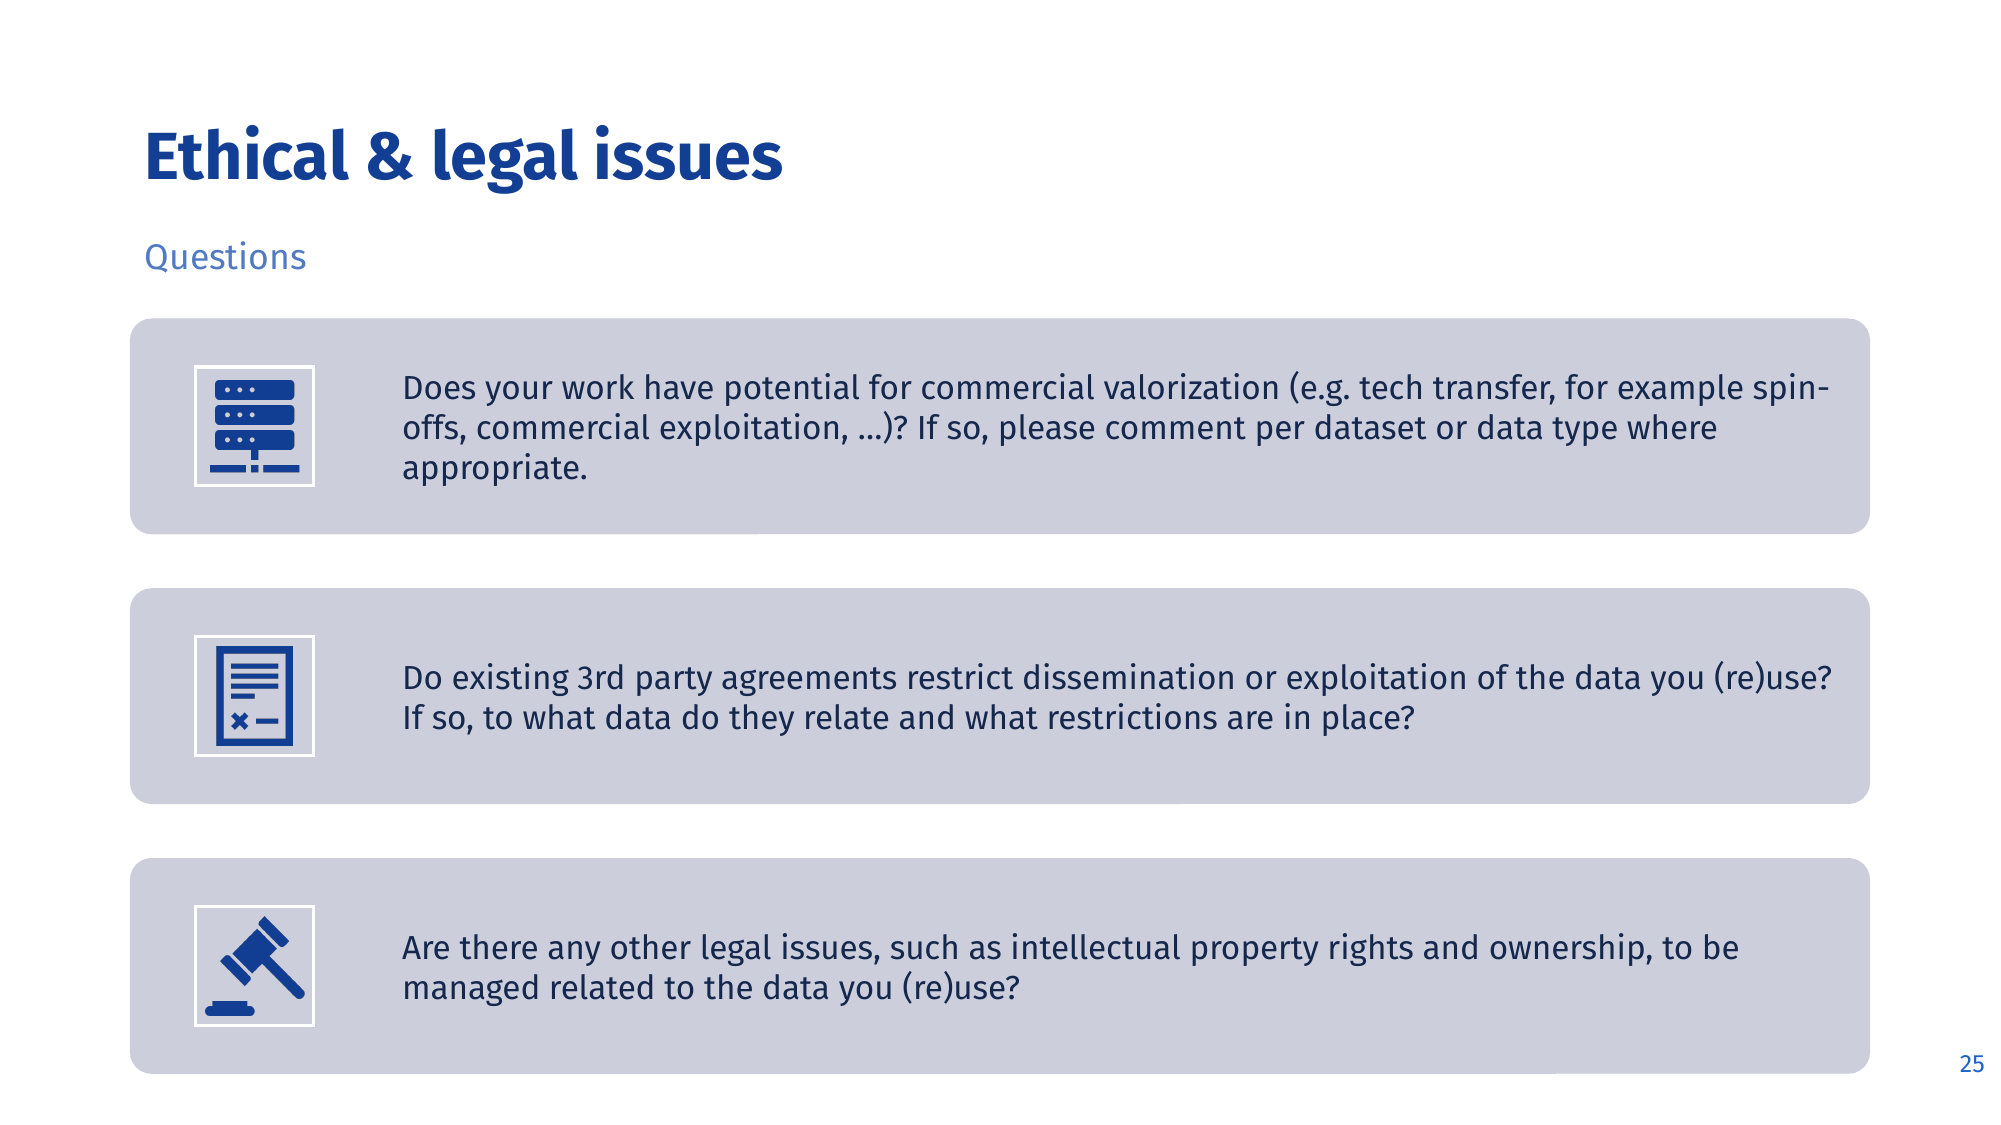

# Ethical & legal issues
Questions
Does your work have potential for commercial valorization (e.g. tech transfer, for example spin-offs, commercial exploitation, …)? If so, please comment per dataset or data type where appropriate.
Do existing 3rd party agreements restrict dissemination or exploitation of the data you (re)use? If so, to what data do they relate and what restrictions are in place?
Are there any other legal issues, such as intellectual property rights and ownership, to be managed related to the data you (re)use?
25